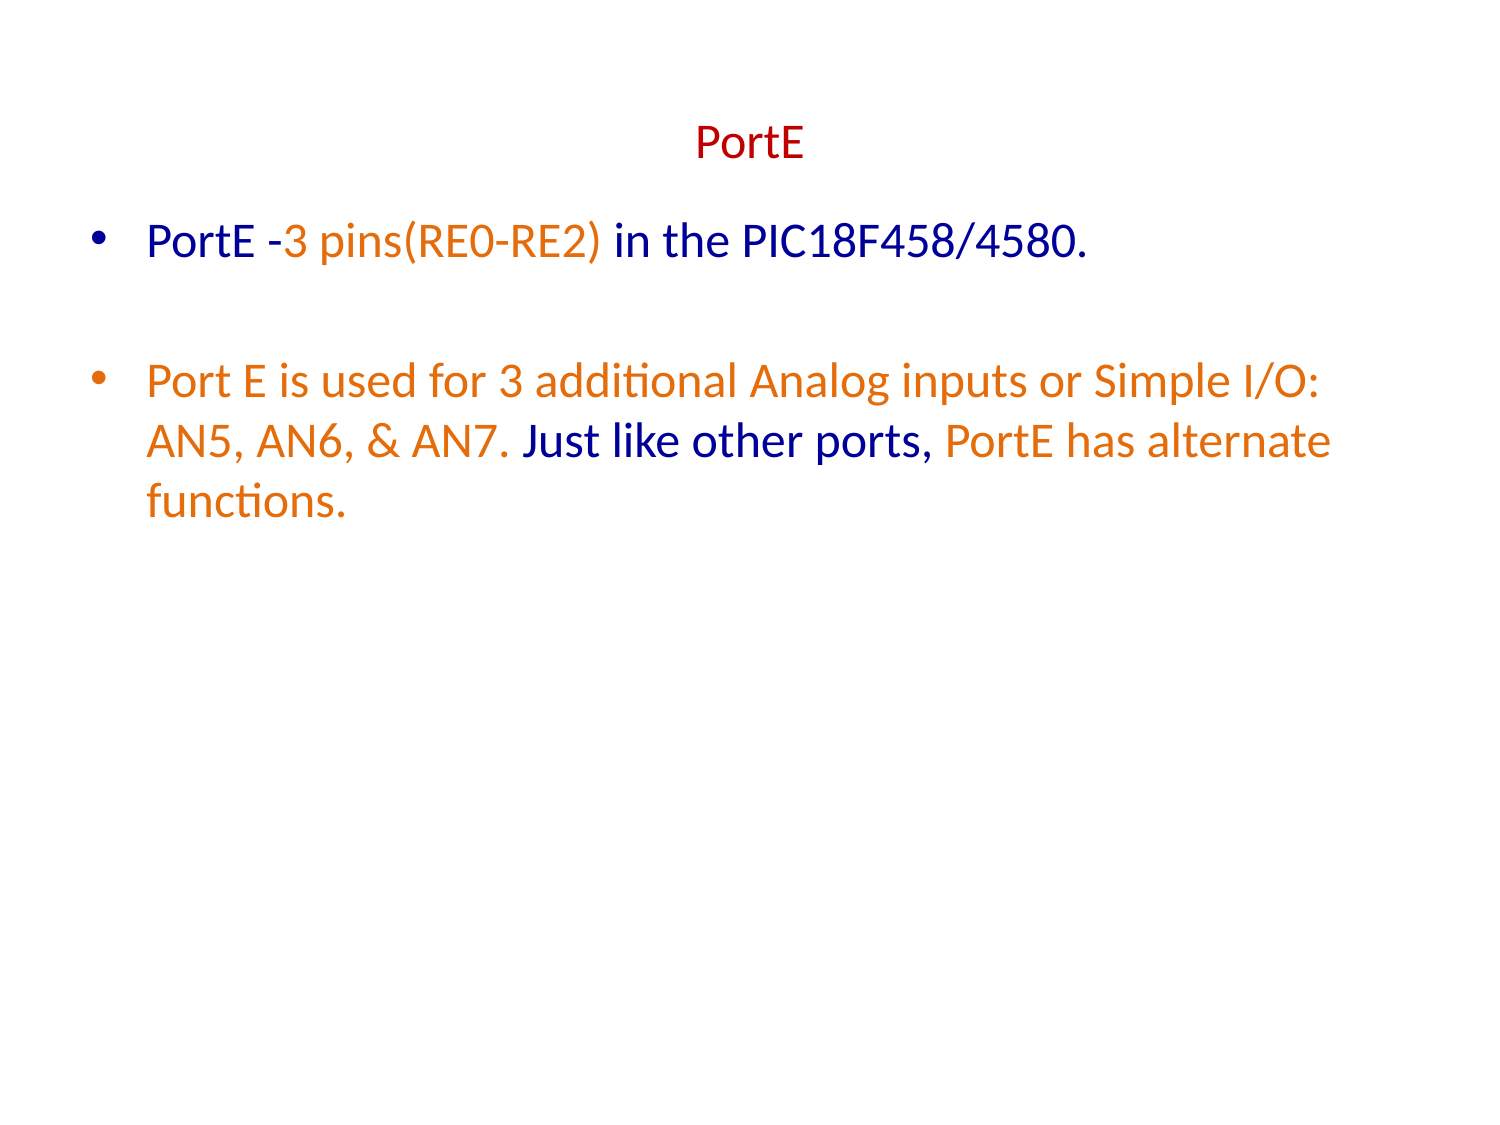

# PortE
PortE -3 pins(RE0-RE2) in the PIC18F458/4580.

Port E is used for 3 additional Analog inputs or Simple I/O: AN5, AN6, & AN7. Just like other ports, PortE has alternate functions.